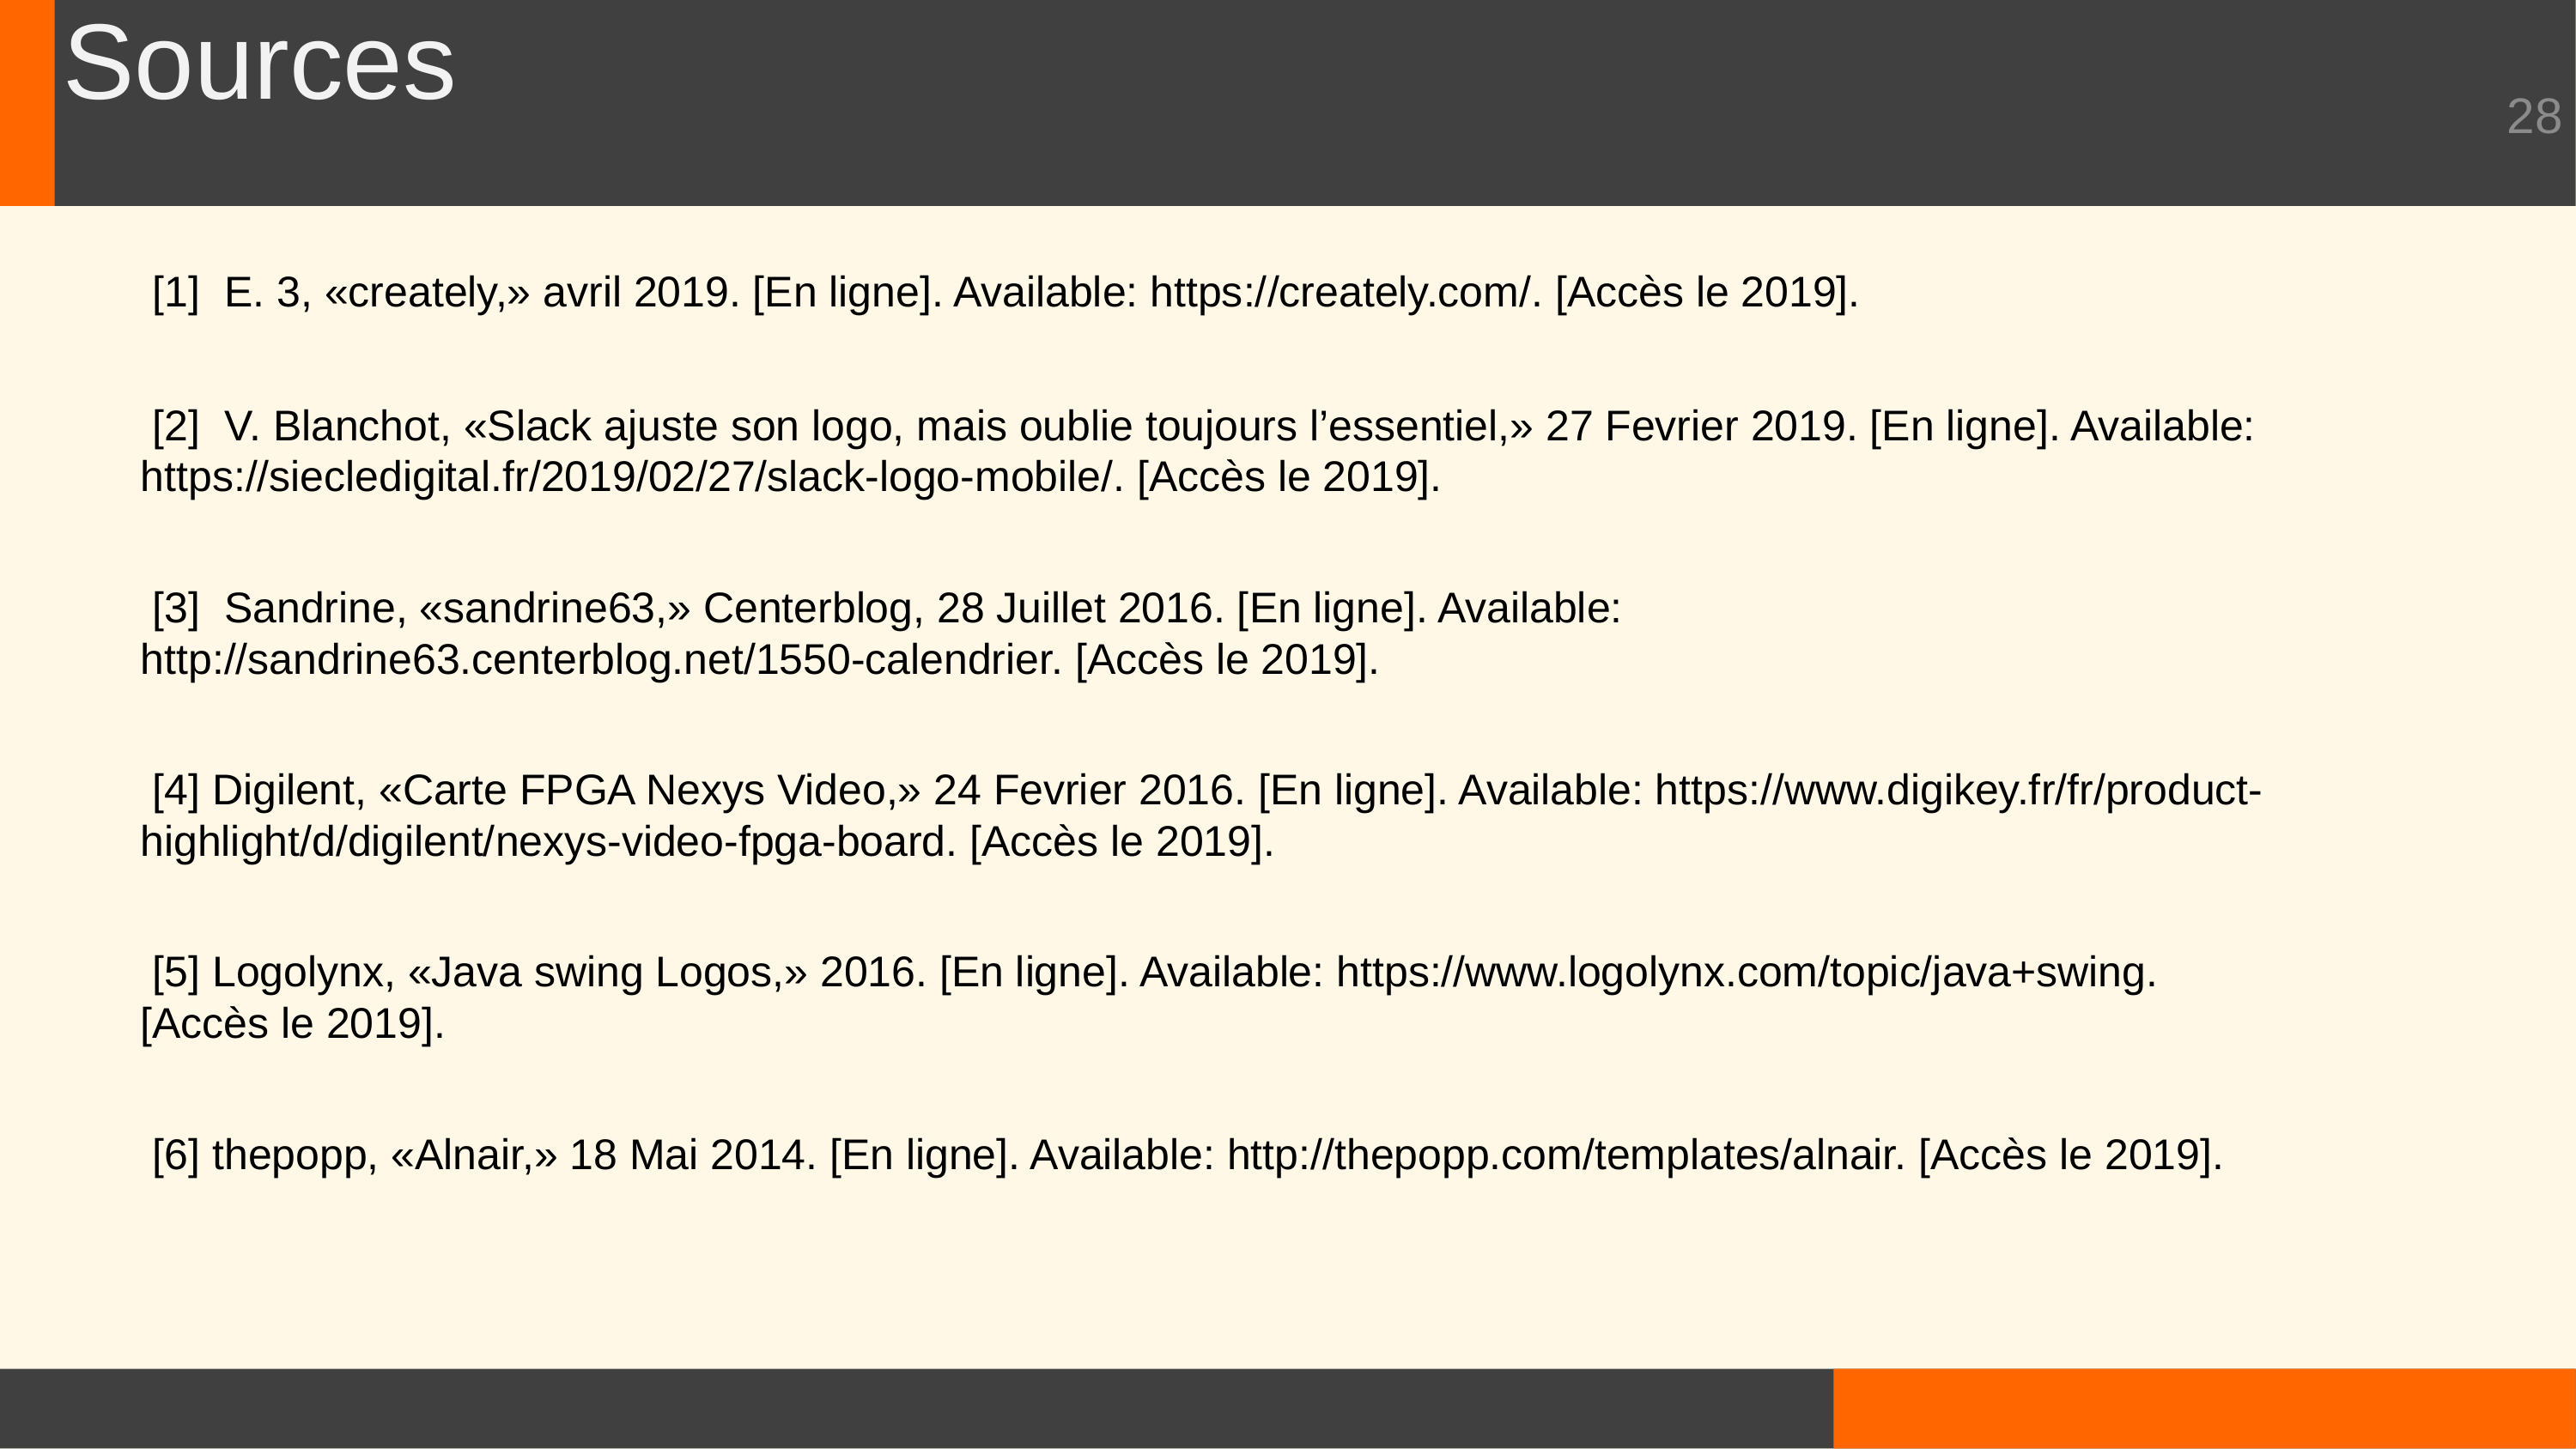

# Sources
28

|  | [1]  E. 3, «creately,» avril 2019. [En ligne]. Available: https://creately.com/. [Accès le 2019].  [2]  V. Blanchot, «Slack ajuste son logo, mais oublie toujours l’essentiel,» 27 Fevrier 2019. [En ligne]. Available: https://siecledigital.fr/2019/02/27/slack-logo-mobile/. [Accès le 2019].  [3]  Sandrine, «sandrine63,» Centerblog, 28 Juillet 2016. [En ligne]. Available: http://sandrine63.centerblog.net/1550-calendrier. [Accès le 2019].  [4] Digilent, «Carte FPGA Nexys Video,» 24 Fevrier 2016. [En ligne]. Available: https://www.digikey.fr/fr/product-highlight/d/digilent/nexys-video-fpga-board. [Accès le 2019].  [5] Logolynx, «Java swing Logos,» 2016. [En ligne]. Available: https://www.logolynx.com/topic/java+swing. [Accès le 2019].  [6] thepopp, «Alnair,» 18 Mai 2014. [En ligne]. Available: http://thepopp.com/templates/alnair. [Accès le 2019]. |
| --- | --- |